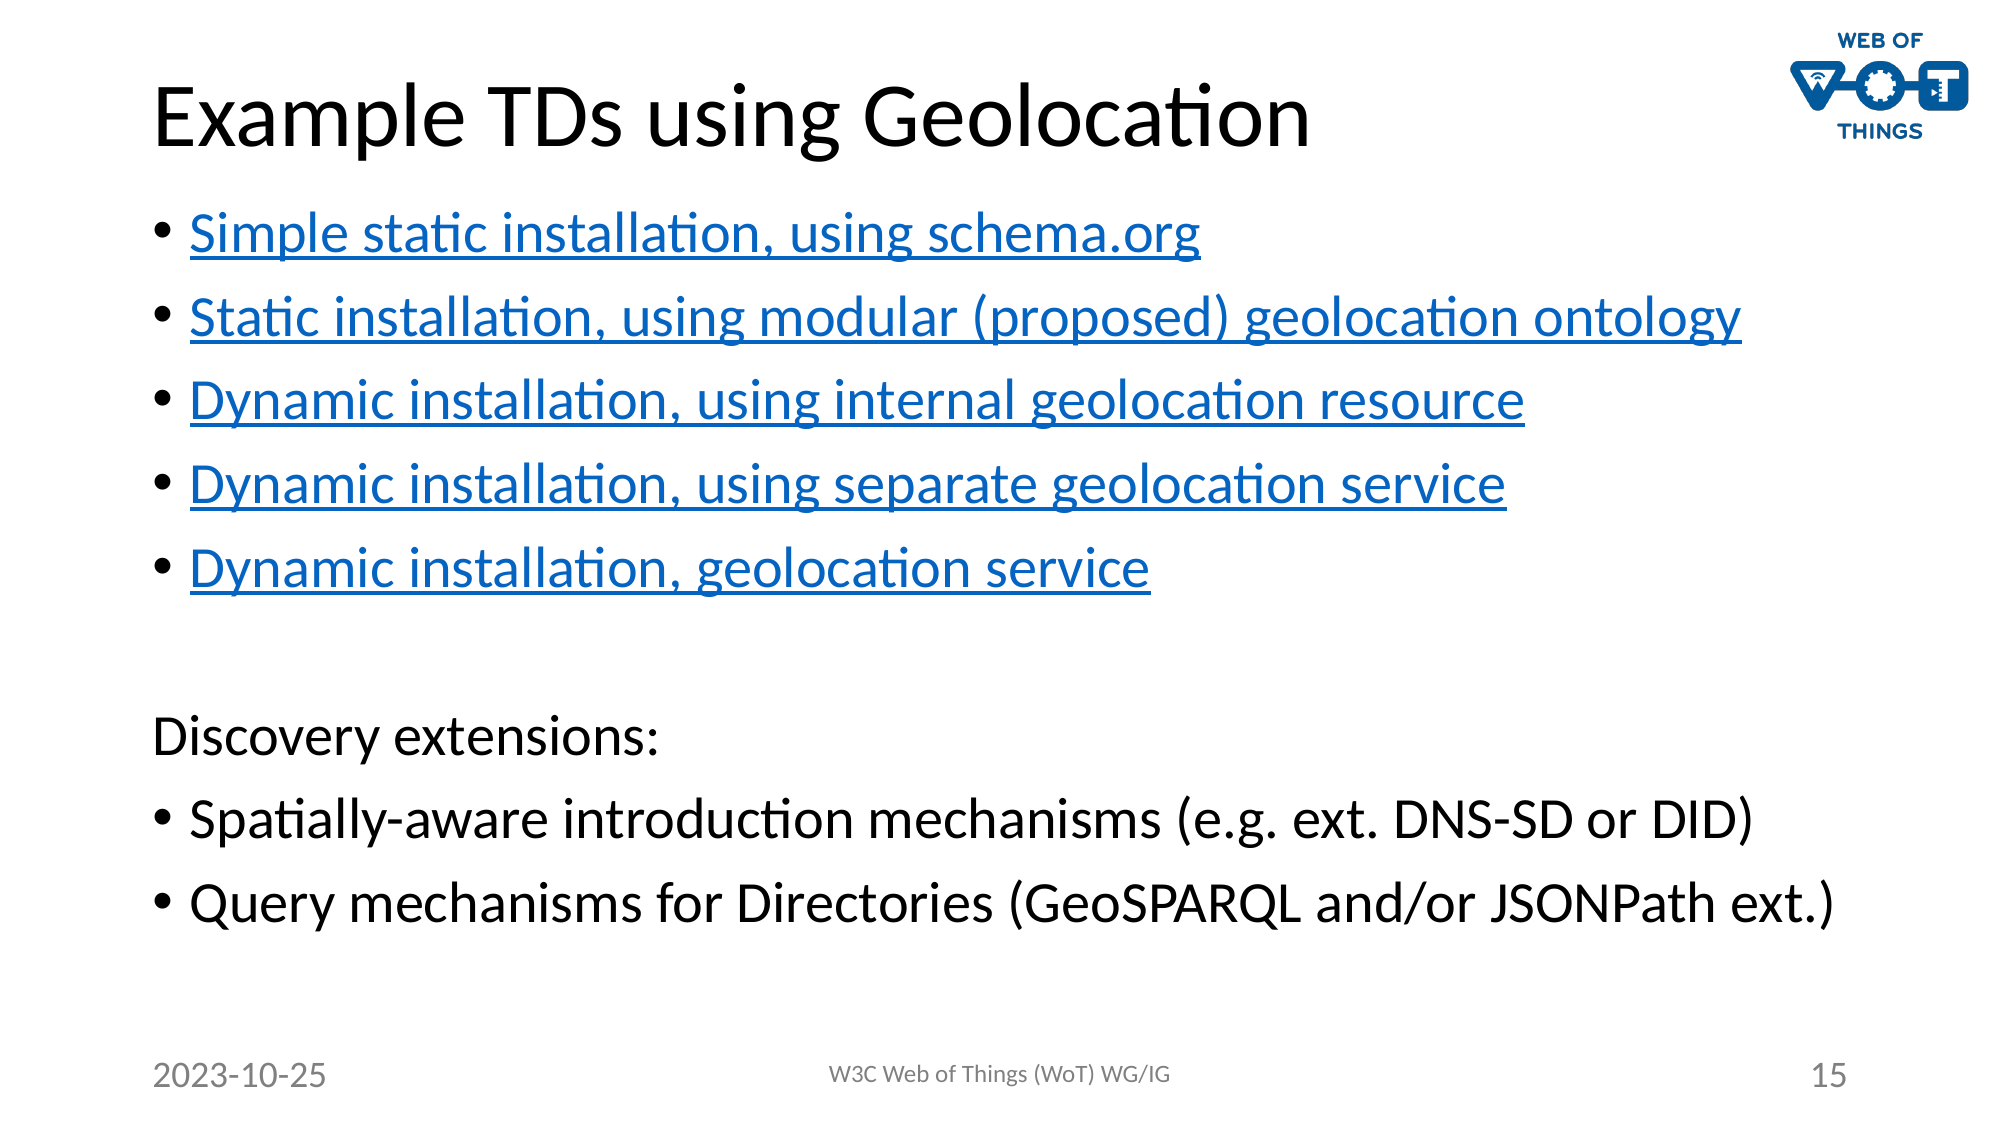

# Example TDs using Geolocation
Simple static installation, using schema.org
Static installation, using modular (proposed) geolocation ontology
Dynamic installation, using internal geolocation resource
Dynamic installation, using separate geolocation service
Dynamic installation, geolocation service

Discovery extensions:
Spatially-aware introduction mechanisms (e.g. ext. DNS-SD or DID)
Query mechanisms for Directories (GeoSPARQL and/or JSONPath ext.)
2023-10-25
W3C Web of Things (WoT) WG/IG
15